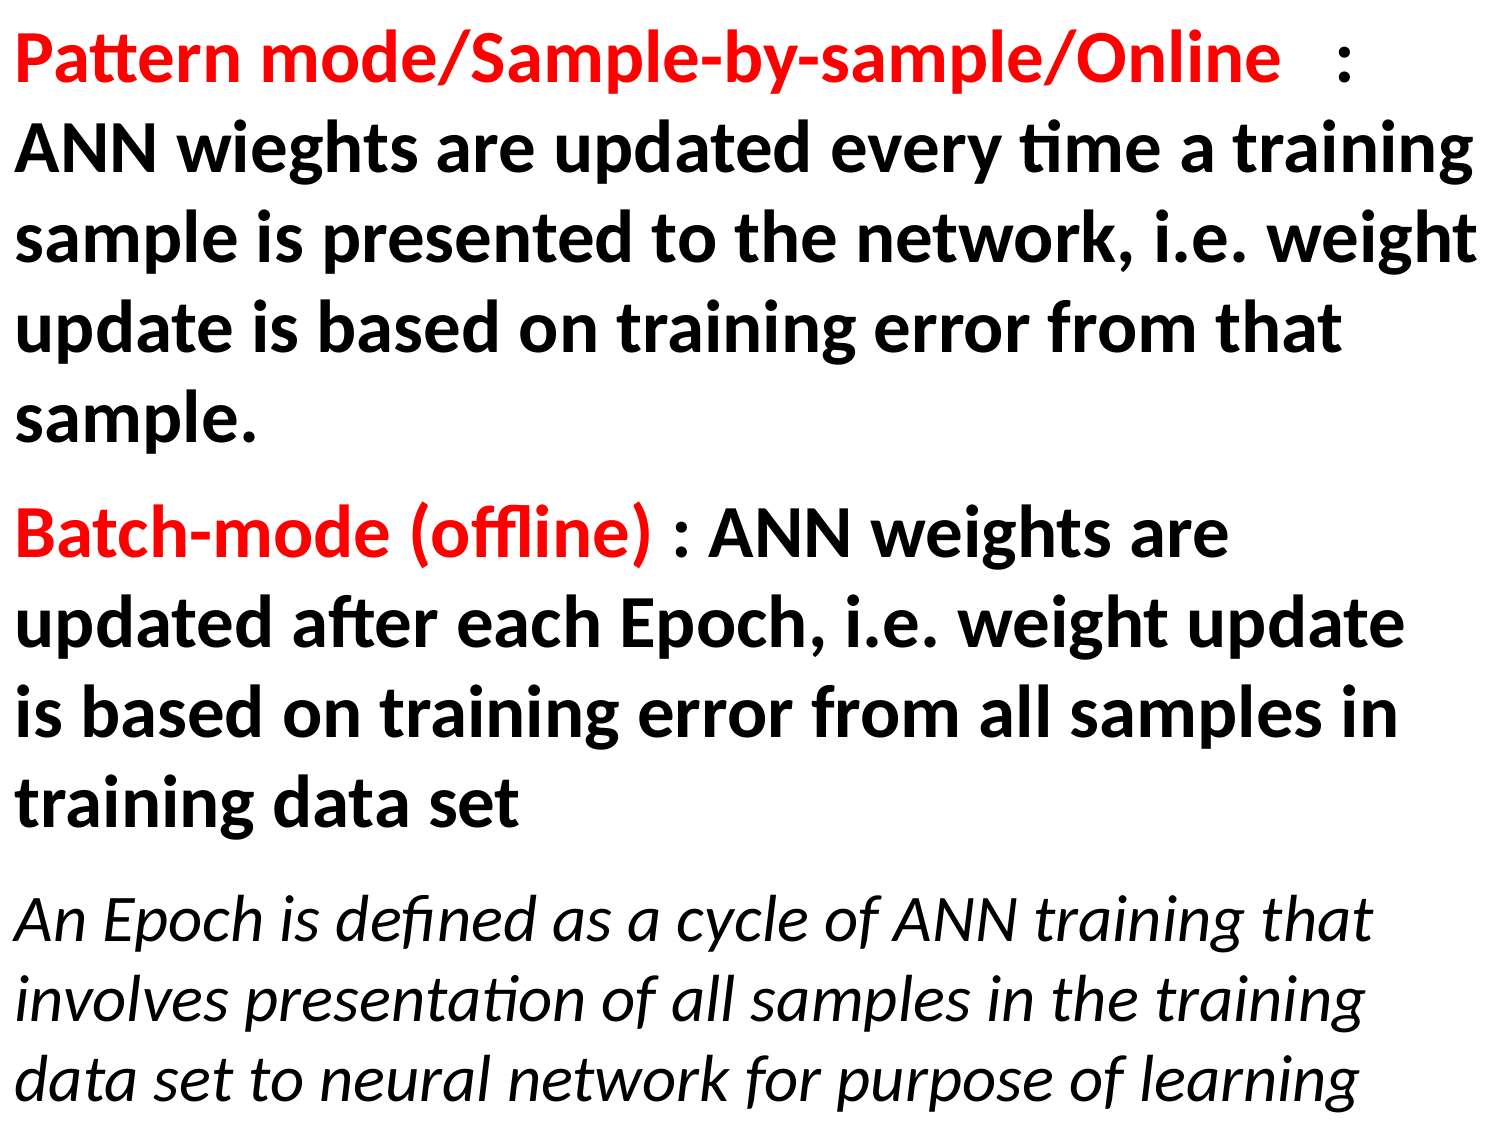

Pattern mode/Sample-by-sample/Online   : ANN wieghts are updated every time a training sample is presented to the network, i.e. weight update is based on training error from that sample.
Batch-mode (offline) : ANN weights are updated after each Epoch, i.e. weight update is based on training error from all samples in training data set
An Epoch is defined as a cycle of ANN training that involves presentation of all samples in the training data set to neural network for purpose of learning